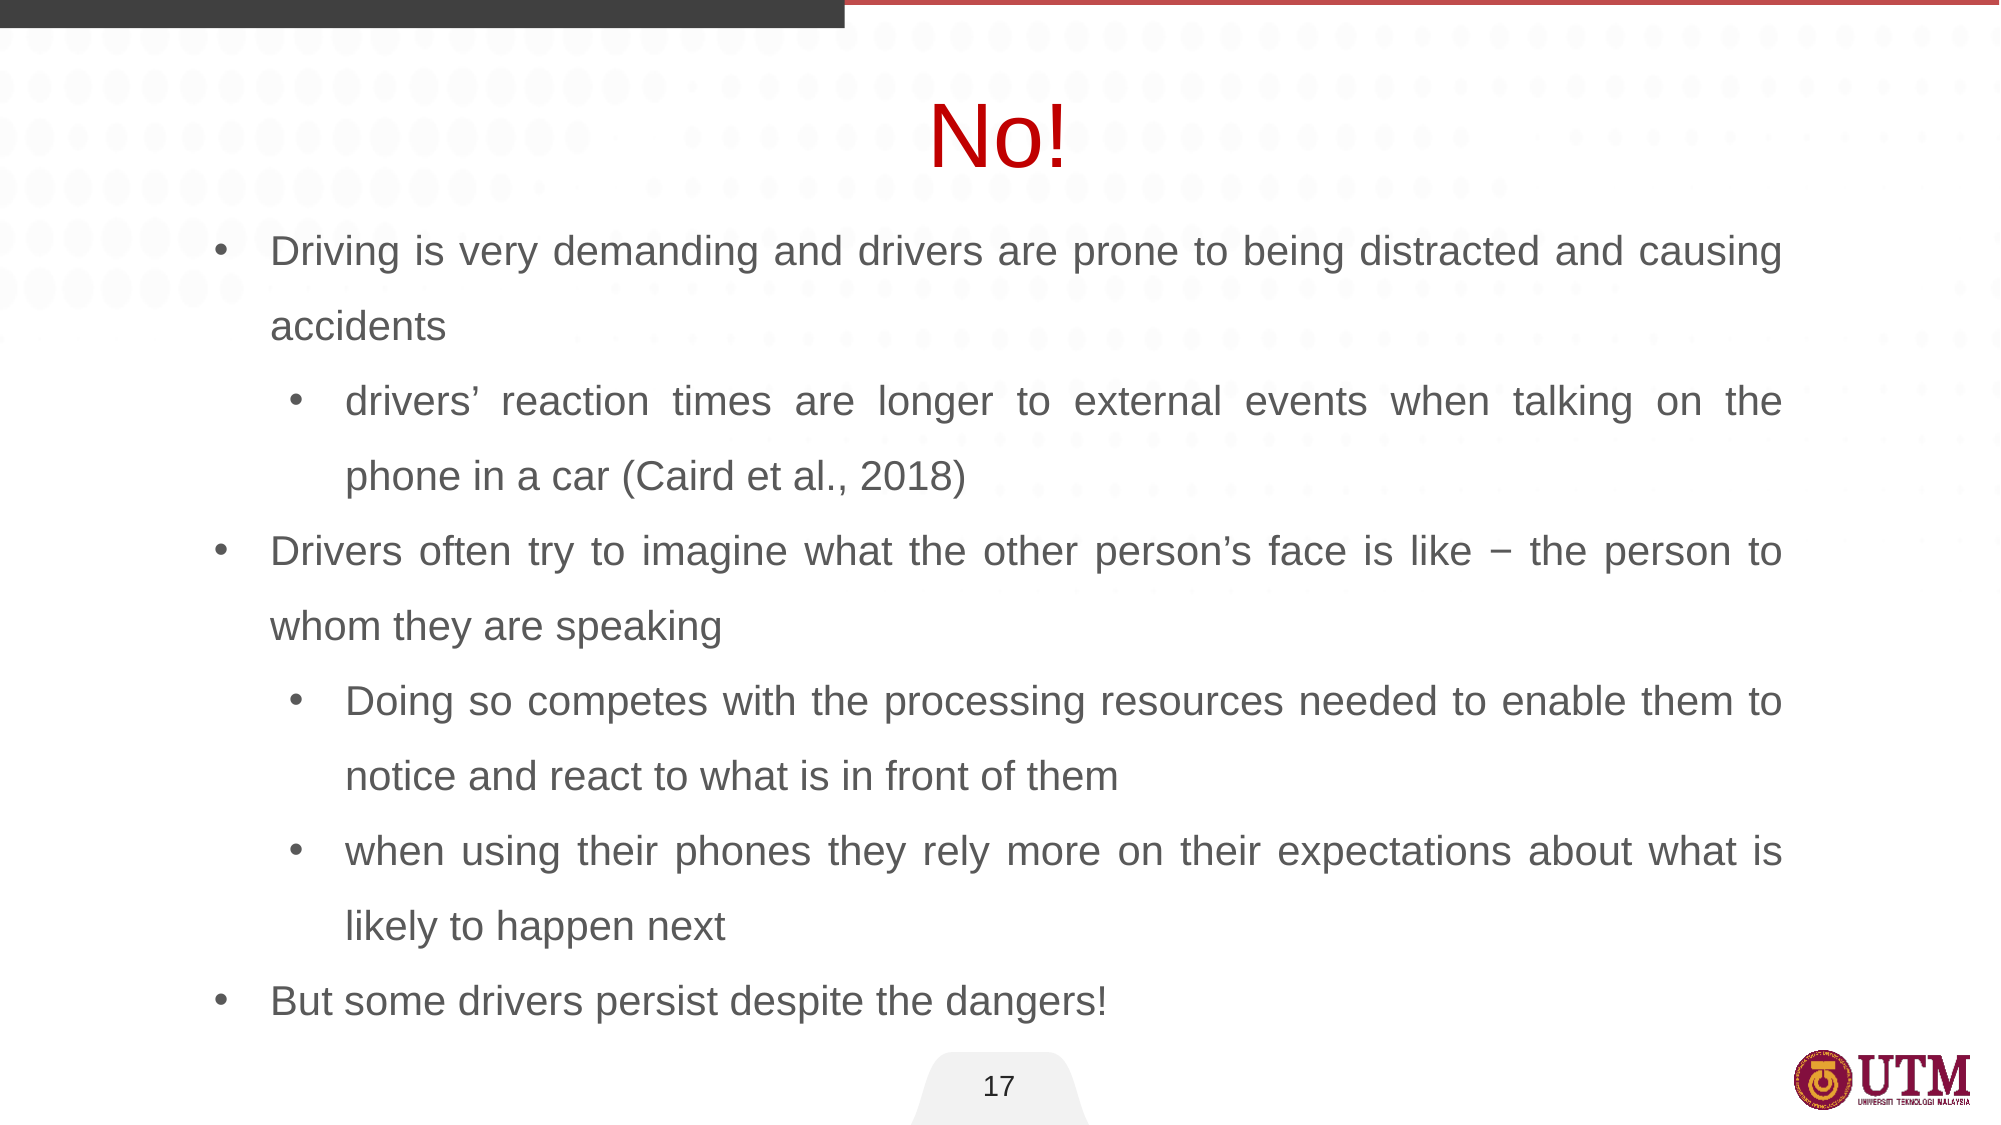

No!
Driving is very demanding and drivers are prone to being distracted and causing accidents
drivers’ reaction times are longer to external events when talking on the phone in a car (Caird et al., 2018)
Drivers often try to imagine what the other person’s face is like − the person to whom they are speaking
Doing so competes with the processing resources needed to enable them to notice and react to what is in front of them
when using their phones they rely more on their expectations about what is likely to happen next
But some drivers persist despite the dangers!

17